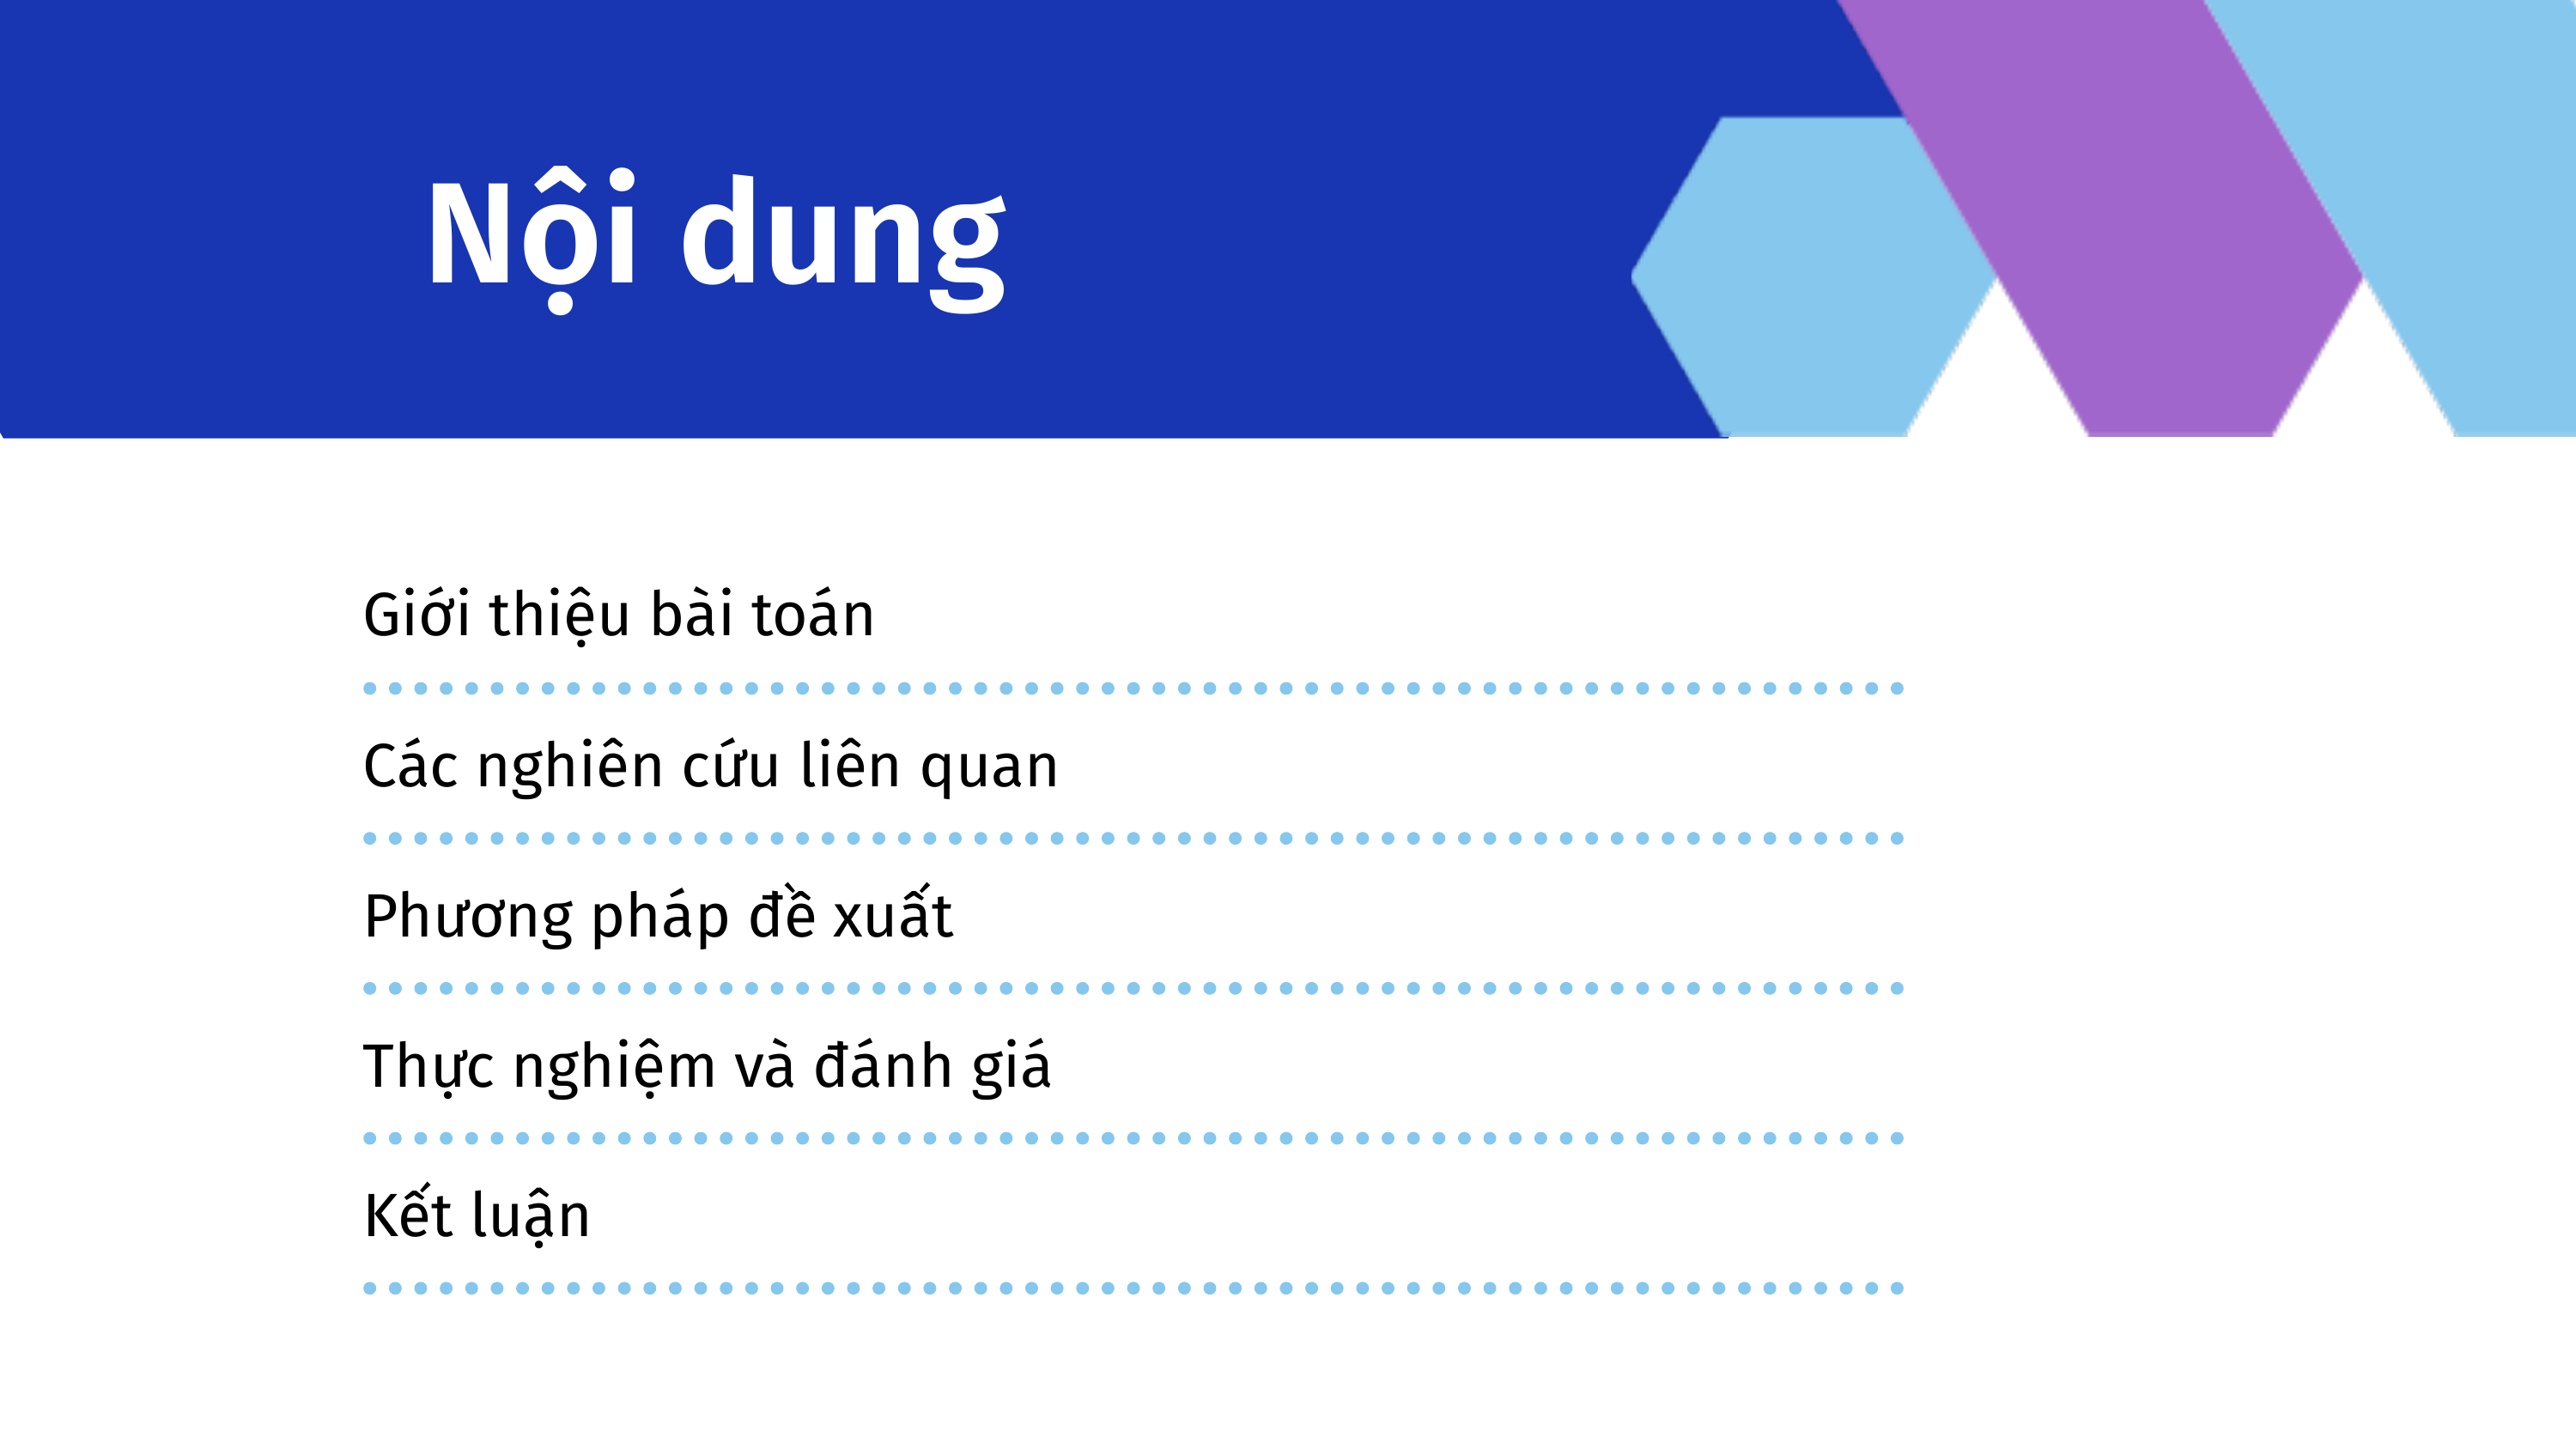

Nội dung
Giới thiệu bài toán

Các nghiên cứu liên quan

Phương pháp đề xuất

Thực nghiệm và đánh giá

Kết luận